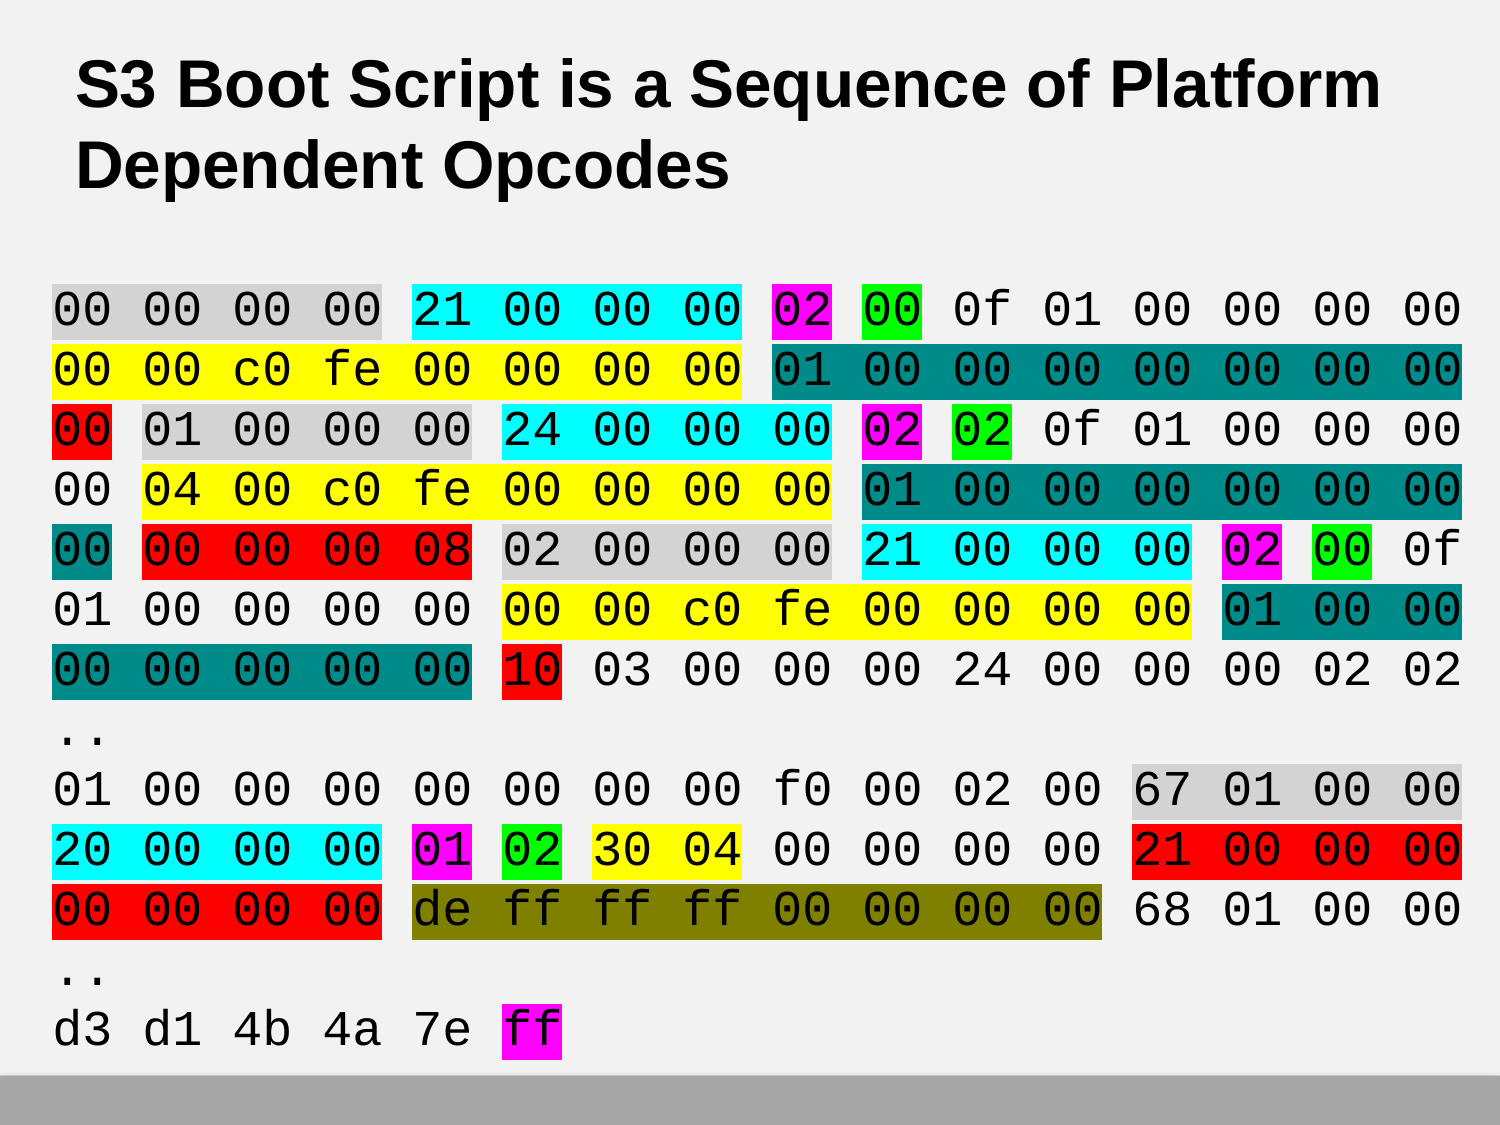

# S3 Boot Script is a Sequence of Platform Dependent Opcodes
00 00 00 00 21 00 00 00 02 00 0f 01 00 00 00 00
00 00 c0 fe 00 00 00 00 01 00 00 00 00 00 00 00
00 01 00 00 00 24 00 00 00 02 02 0f 01 00 00 00
00 04 00 c0 fe 00 00 00 00 01 00 00 00 00 00 00
00 00 00 00 08 02 00 00 00 21 00 00 00 02 00 0f
01 00 00 00 00 00 00 c0 fe 00 00 00 00 01 00 00
00 00 00 00 00 10 03 00 00 00 24 00 00 00 02 02
..
01 00 00 00 00 00 00 00 f0 00 02 00 67 01 00 00
20 00 00 00 01 02 30 04 00 00 00 00 21 00 00 00
00 00 00 00 de ff ff ff 00 00 00 00 68 01 00 00
..
d3 d1 4b 4a 7e ff